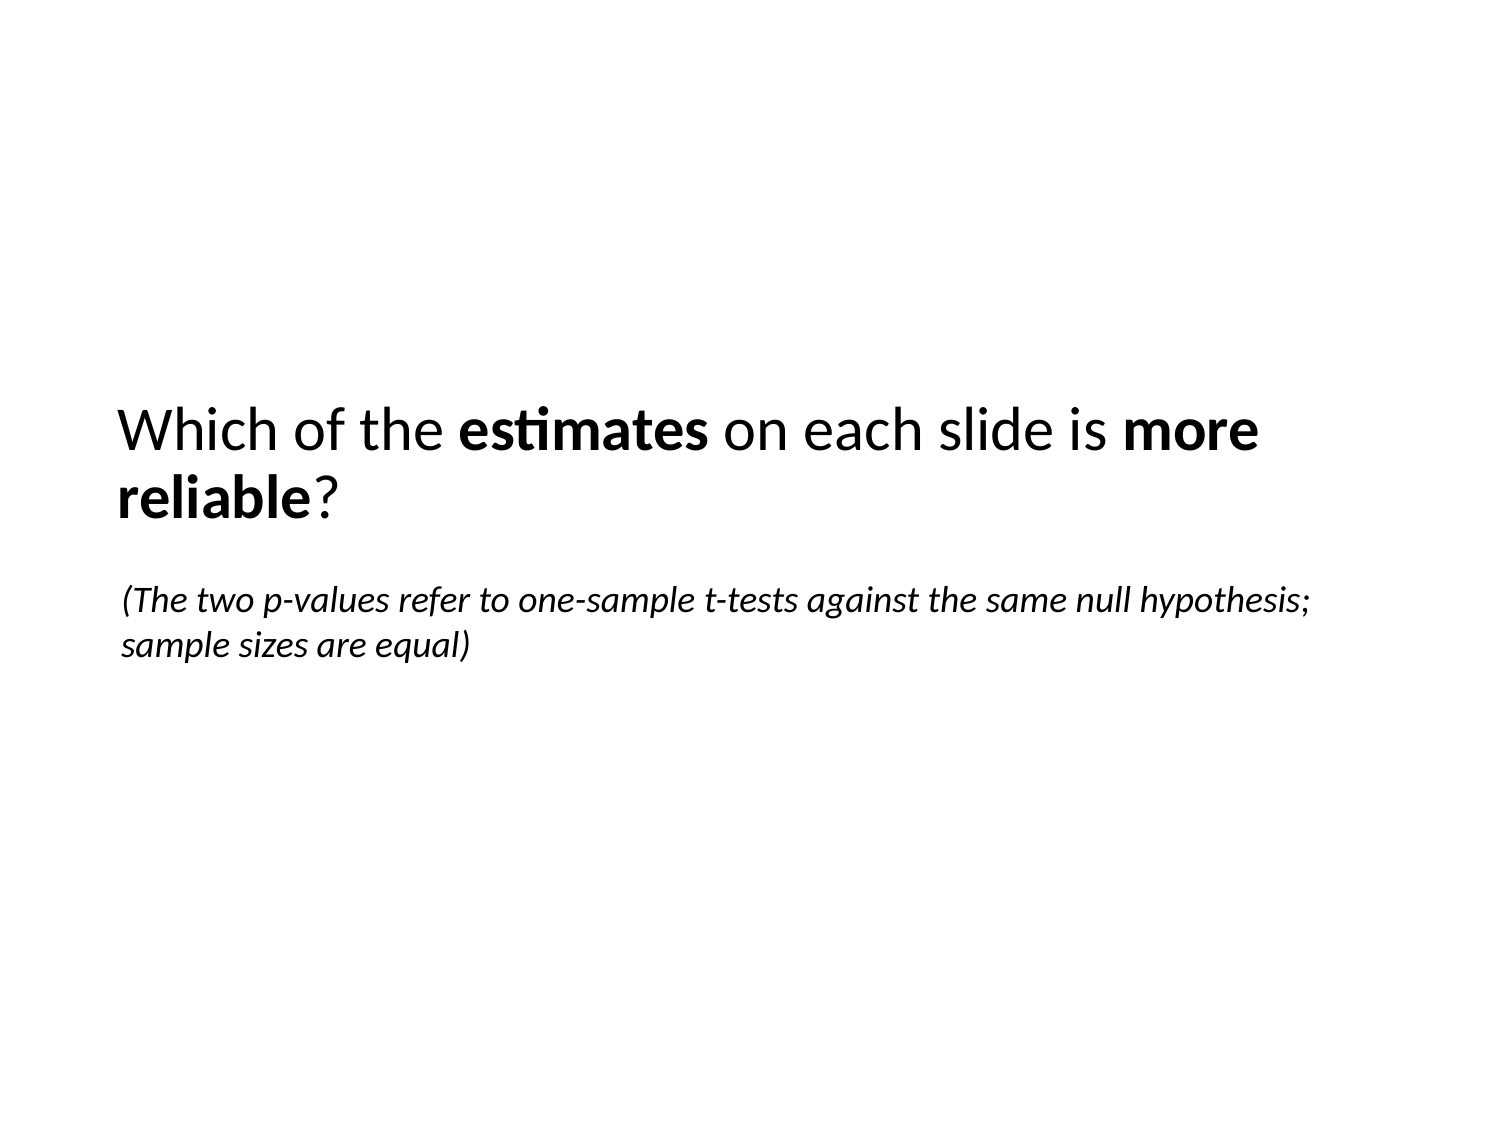

Which of the estimates on each slide is more reliable?
(The two p-values refer to one-sample t-tests against the same null hypothesis;
sample sizes are equal)